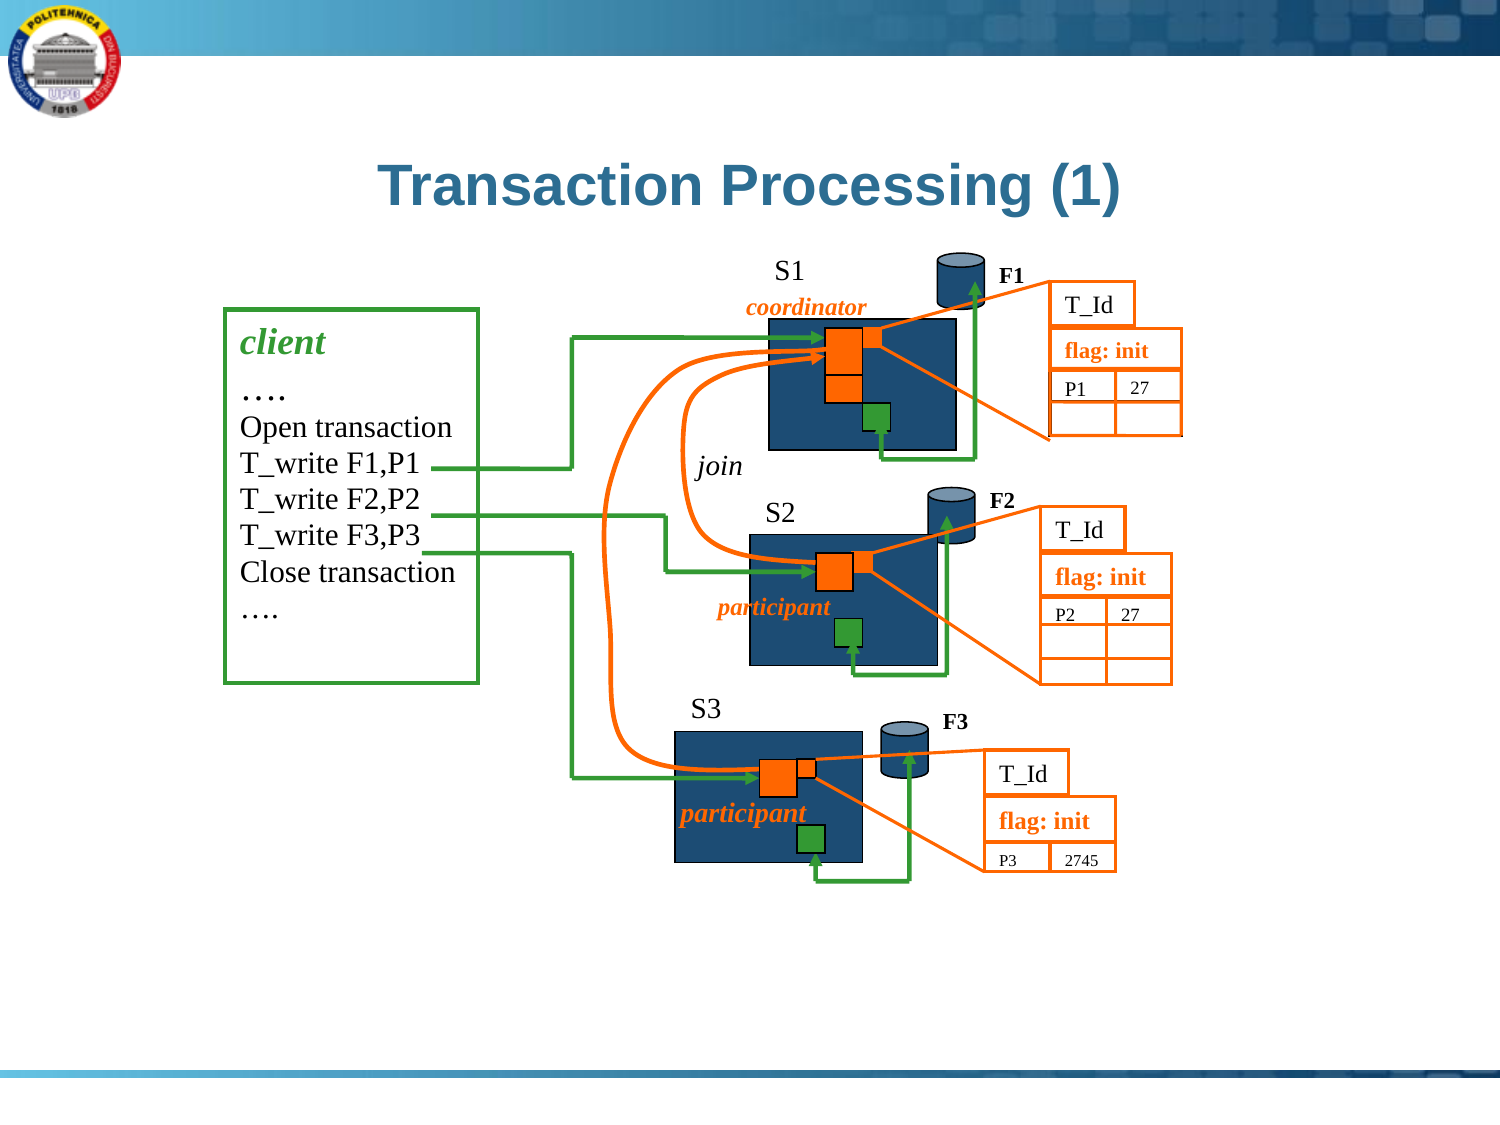

# Transaction Processing (1)
S1

F1

T_Id
flag: init

P1

27

coordinator
client
….
Open transaction
T_write F1,P1
T_write F2,P2
T_write F3,P3
Close transaction
….

T_Id
flag: init
P3
2745

participant

join

F2
S2

T_Id
flag: init

P2
27

participant

S3
F3